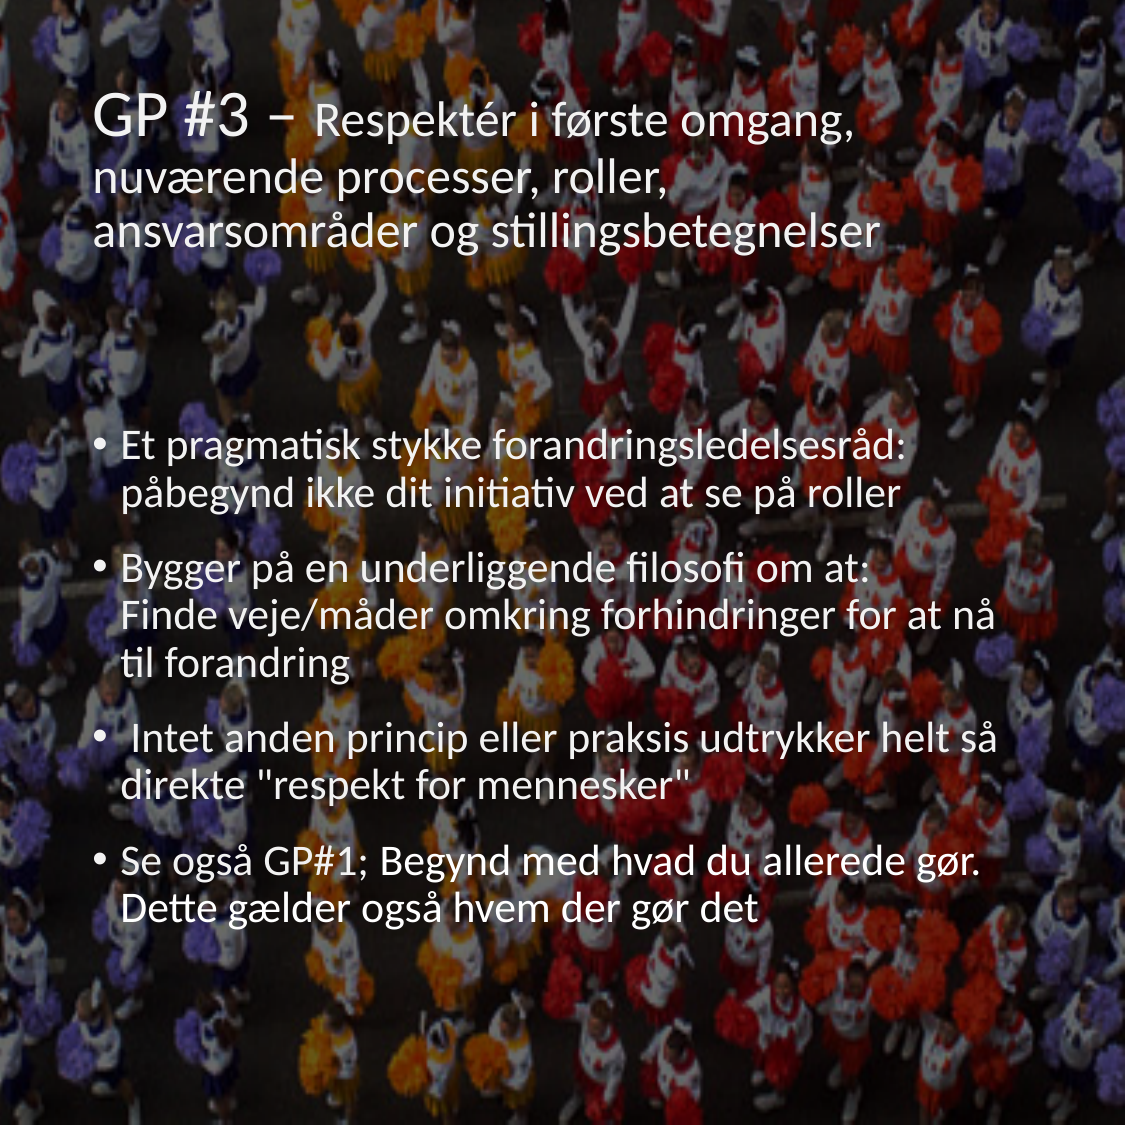

# GP #3 – Respektér i første omgang, nuværende processer, roller, ansvarsområder og stillingsbetegnelser
Et pragmatisk stykke forandringsledelsesråd: påbegynd ikke dit initiativ ved at se på roller
Bygger på en underliggende filosofi om at:
Finde veje/måder omkring forhindringer for at nå til forandring
 Intet anden princip eller praksis udtrykker helt så direkte "respekt for mennesker"
Se også GP#1; Begynd med hvad du allerede gør. Dette gælder også hvem der gør det